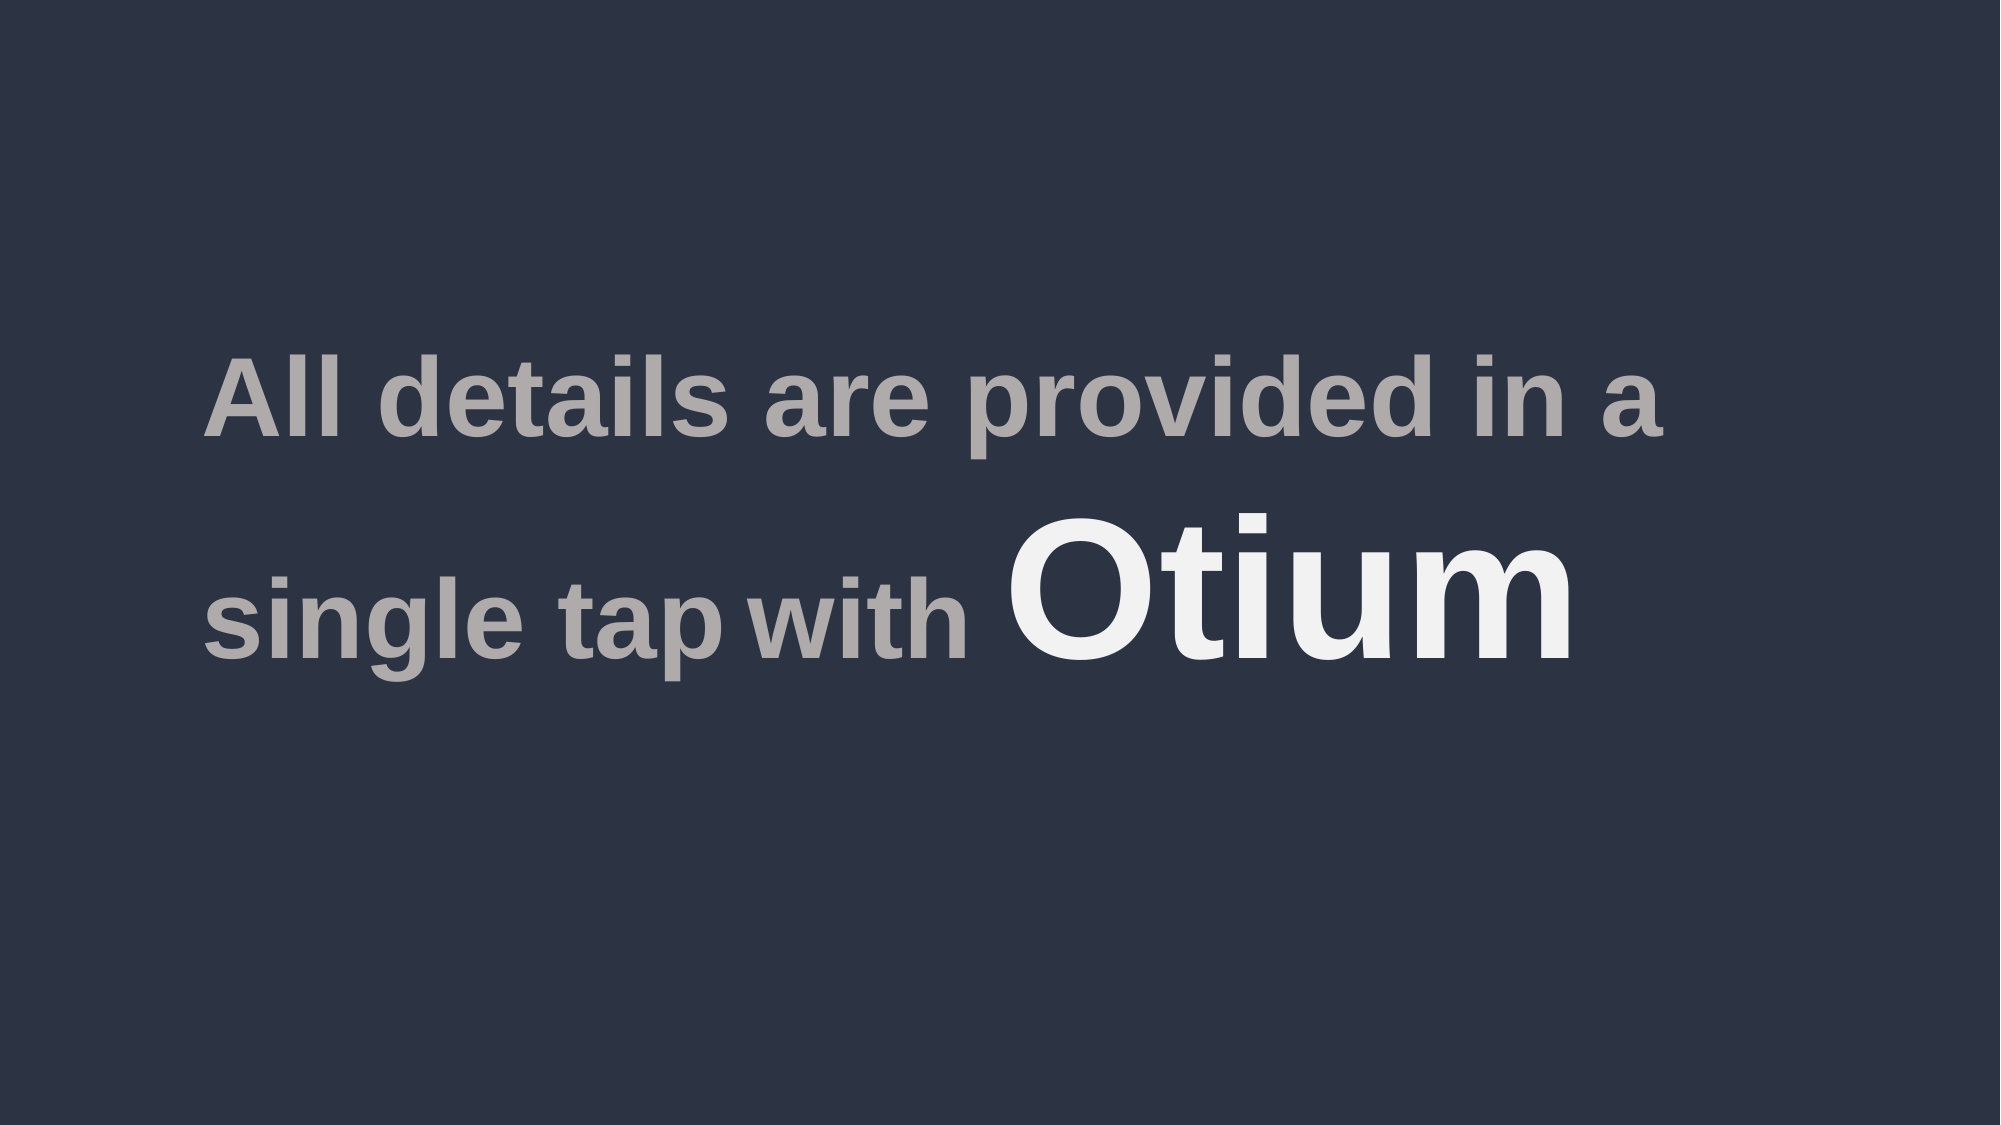

All details are provided in a single tap  with Otium